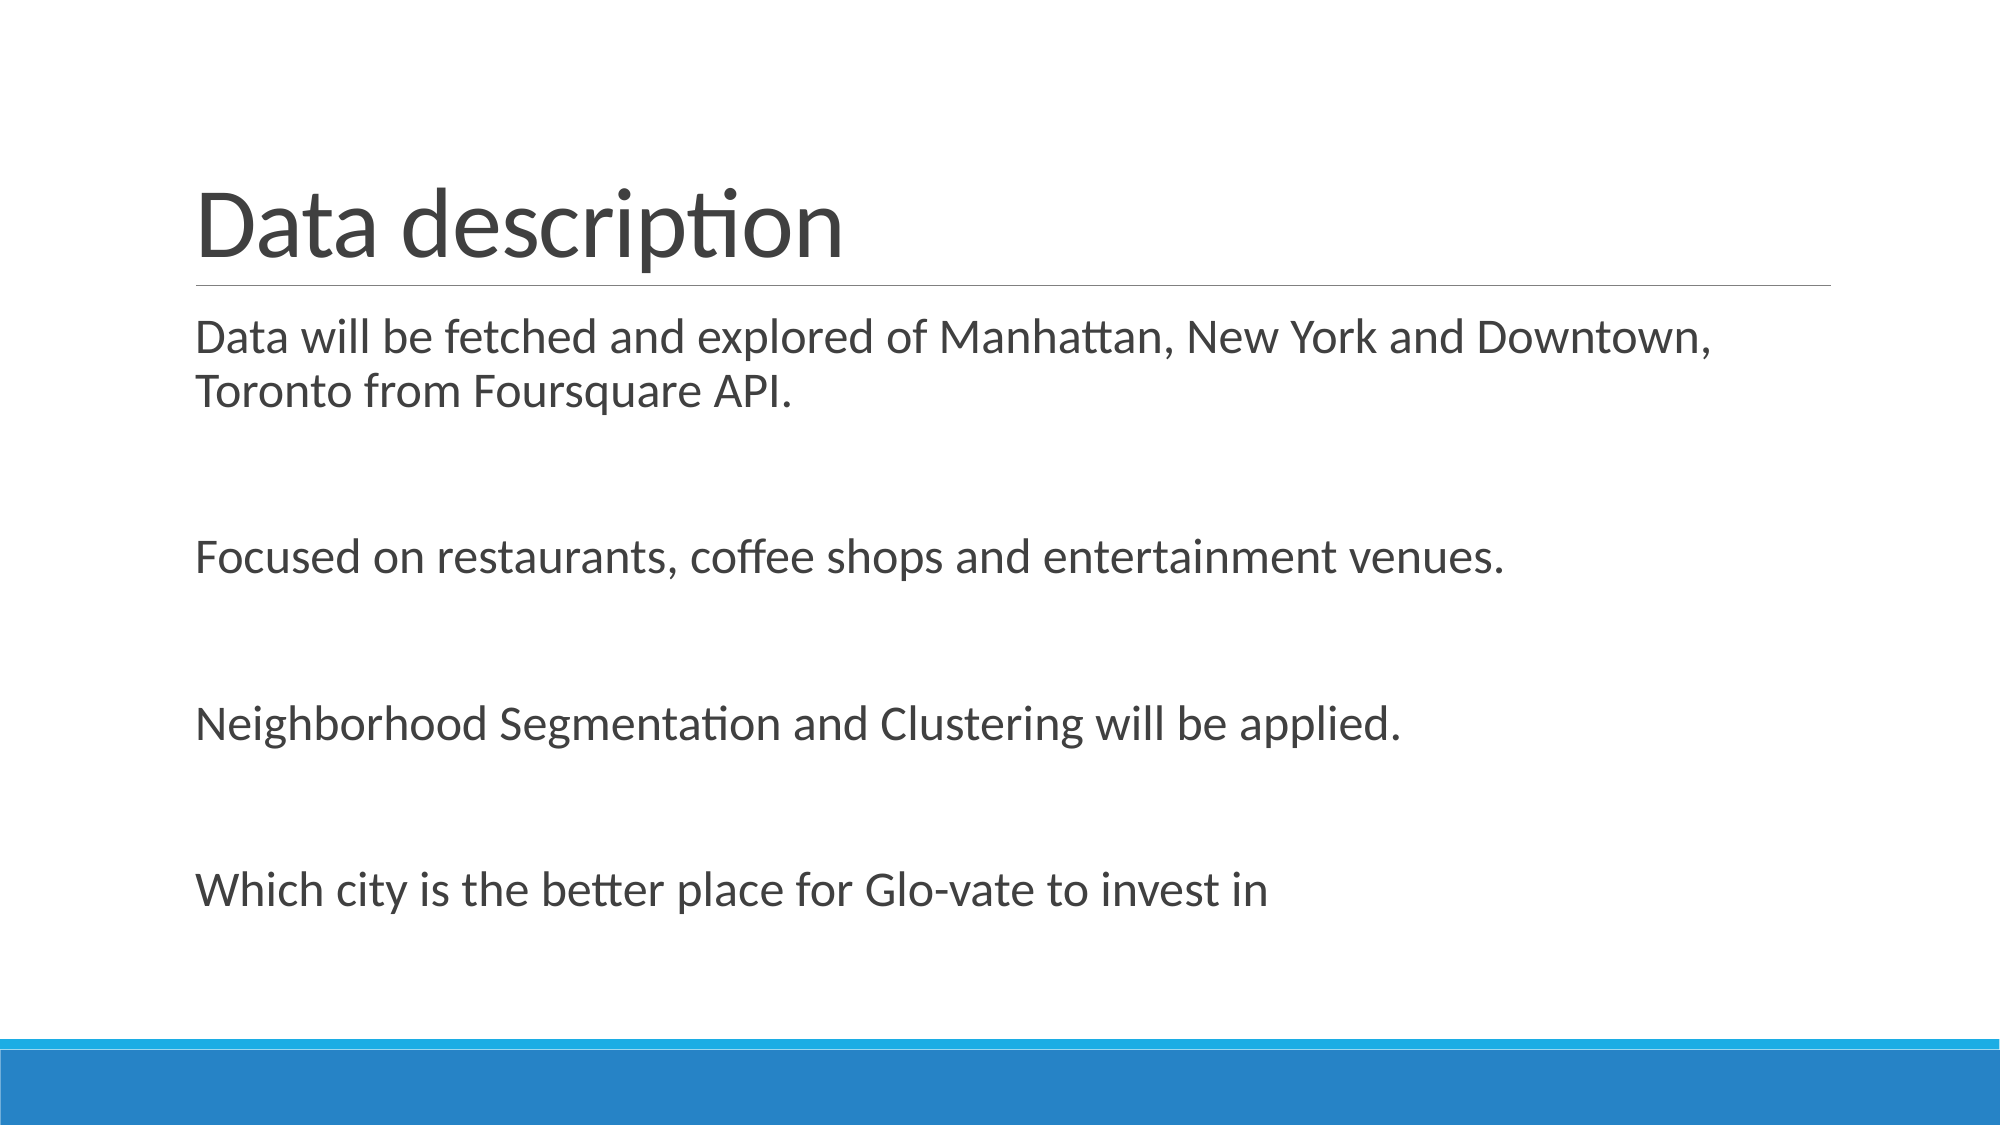

# Data description
Data will be fetched and explored of Manhattan, New York and Downtown, Toronto from Foursquare API.

Focused on restaurants, coffee shops and entertainment venues.

Neighborhood Segmentation and Clustering will be applied.

Which city is the better place for Glo-vate to invest in